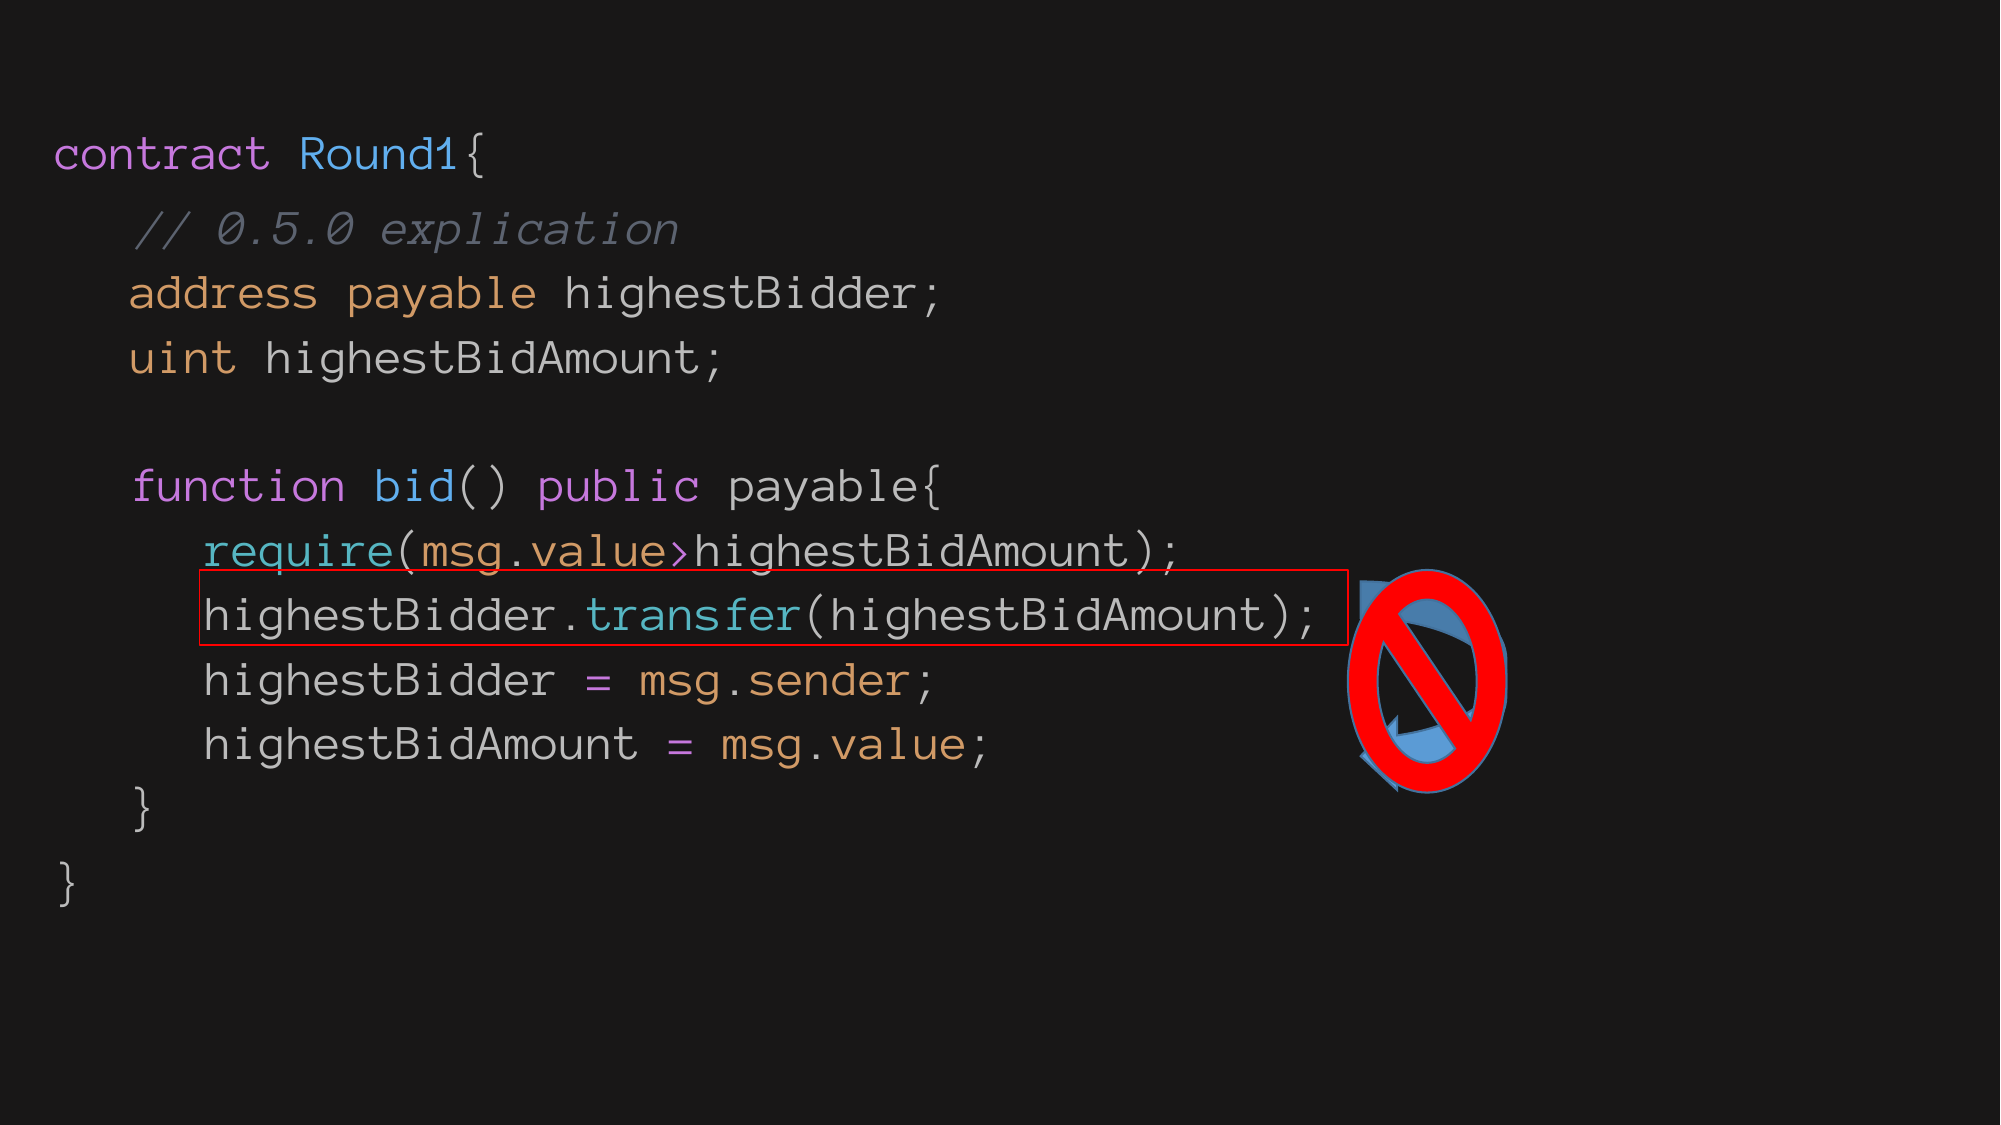

contract Round1{
   // 0.5.0 explication
address payable highestBidder;
uint highestBidAmount;

function bid() public payable{
require(msg.value>highestBidAmount);
highestBidder.transfer(highestBidAmount);
highestBidder = msg.sender;
highestBidAmount = msg.value;
}
}